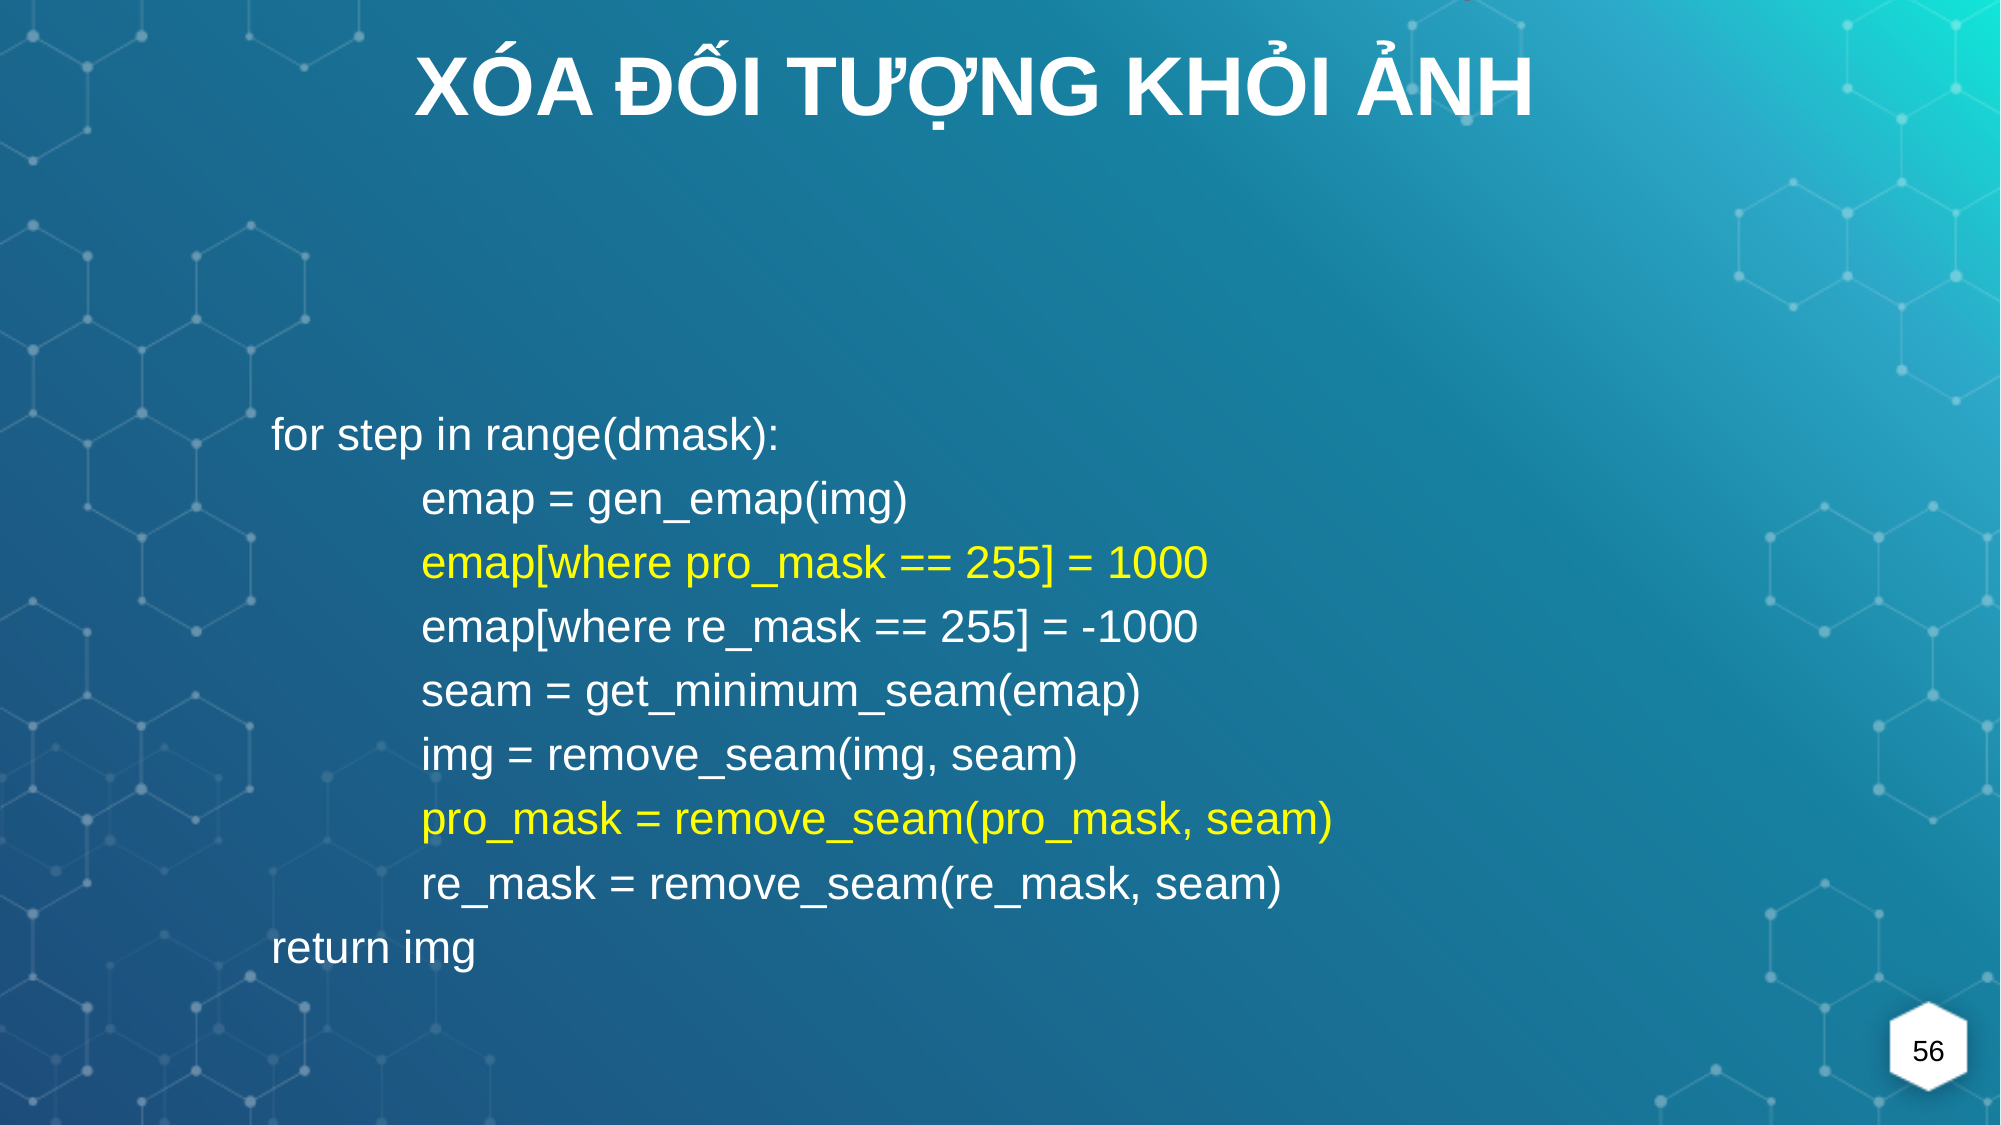

Xóa đối tượng khỏi ảnh
for step in range(dmask):
	emap = gen_emap(img)
	emap[where pro_mask == 255] = 1000
	emap[where re_mask == 255] = -1000
	seam = get_minimum_seam(emap)
	img = remove_seam(img, seam)
	pro_mask = remove_seam(pro_mask, seam)
	re_mask = remove_seam(re_mask, seam)
return img